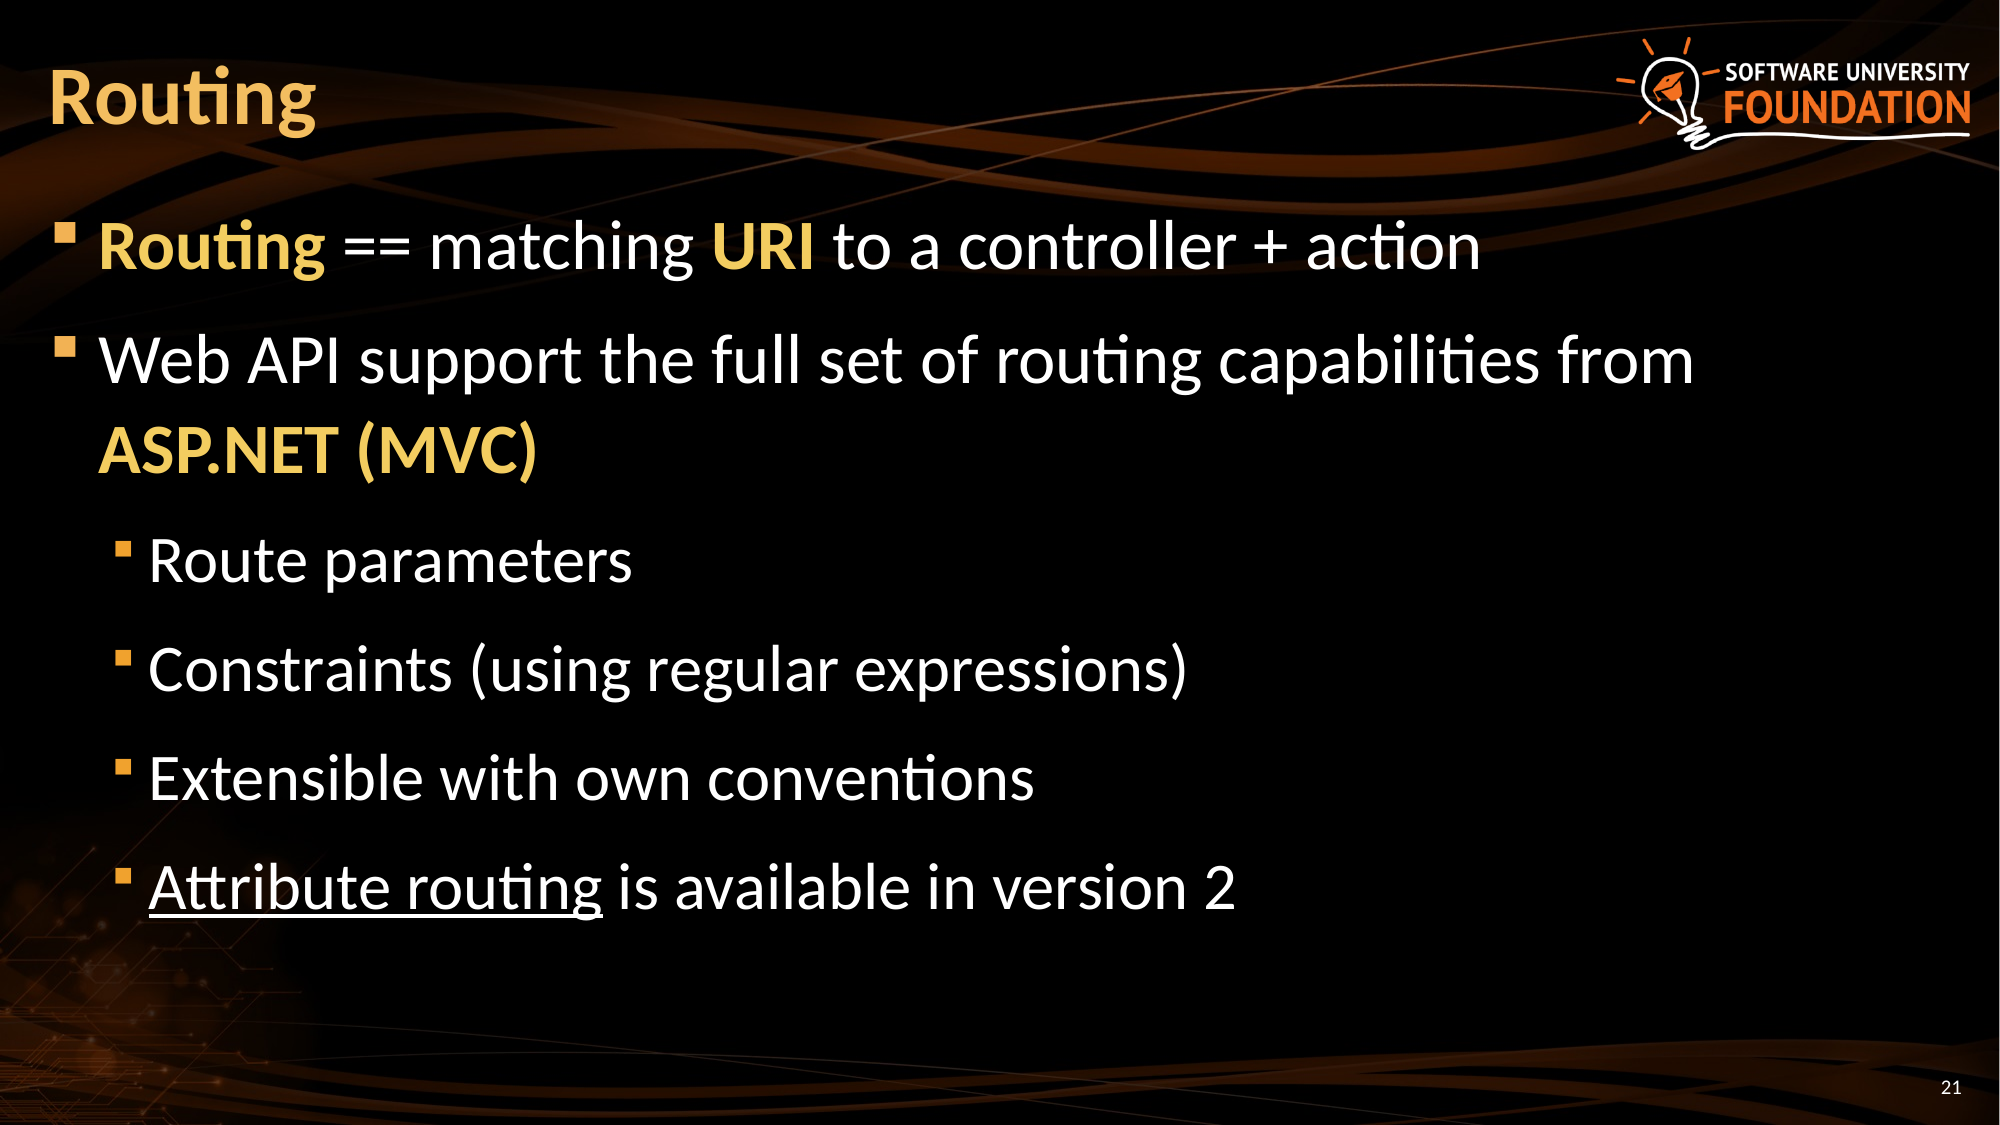

# Routing
Routing == matching URI to a controller + action
Web API support the full set of routing capabilities from ASP.NET (MVC)
Route parameters
Constraints (using regular expressions)
Extensible with own conventions
Attribute routing is available in version 2
21